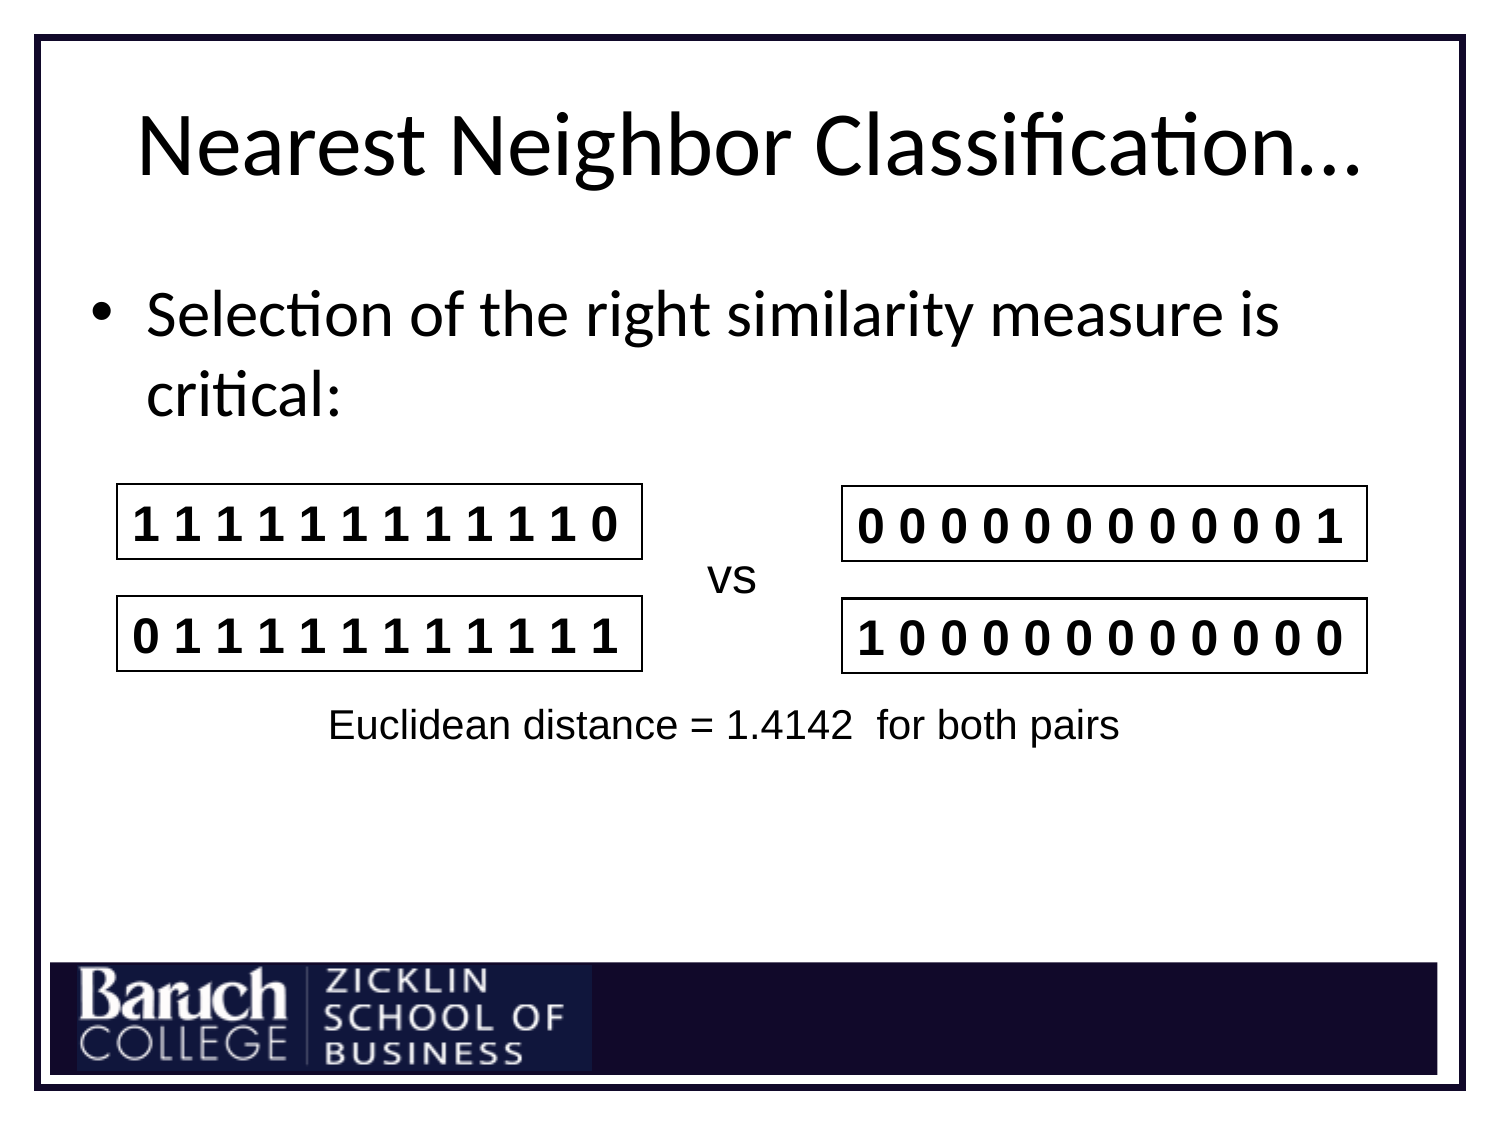

# Nearest Neighbor Classification…
Selection of the right similarity measure is critical:

1 1 1 1 1 1 1 1 1 1 1 0
0 0 0 0 0 0 0 0 0 0 0 1
vs
0 1 1 1 1 1 1 1 1 1 1 1
1 0 0 0 0 0 0 0 0 0 0 0
Euclidean distance = 1.4142  for both pairs